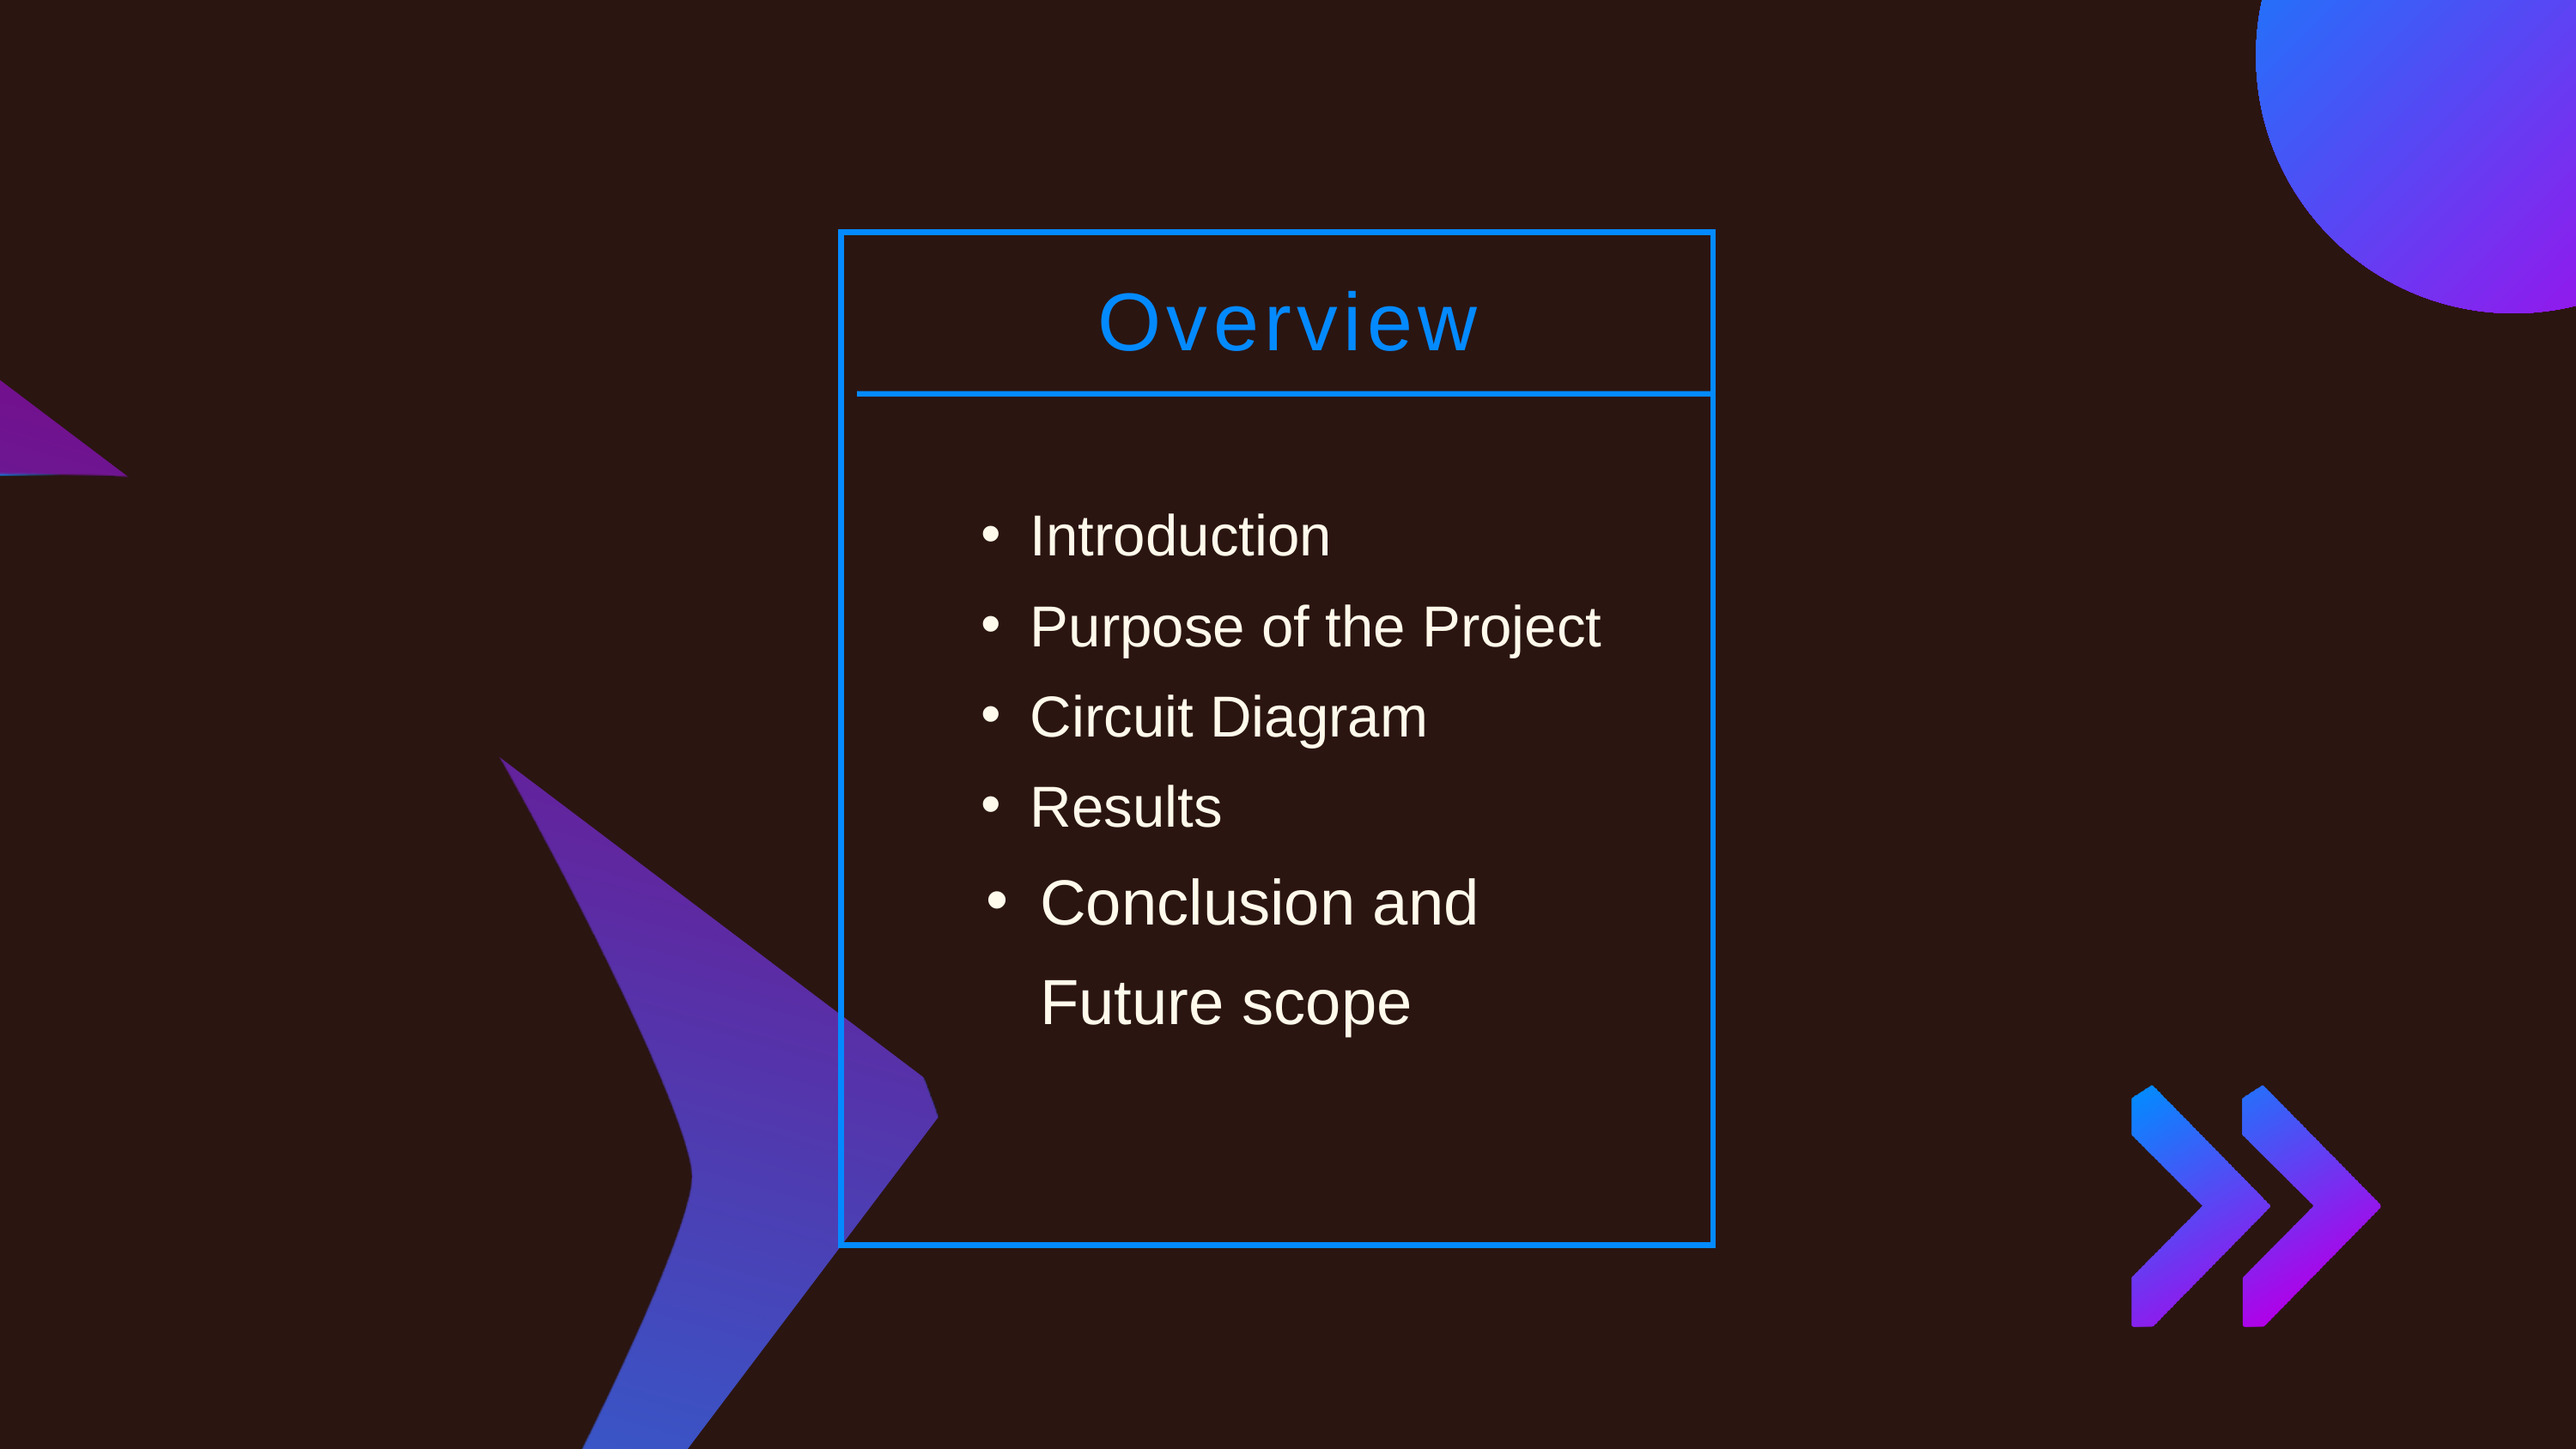

Overview

Introduction
Purpose of the Project
Circuit Diagram
Results
Conclusion and Future scope